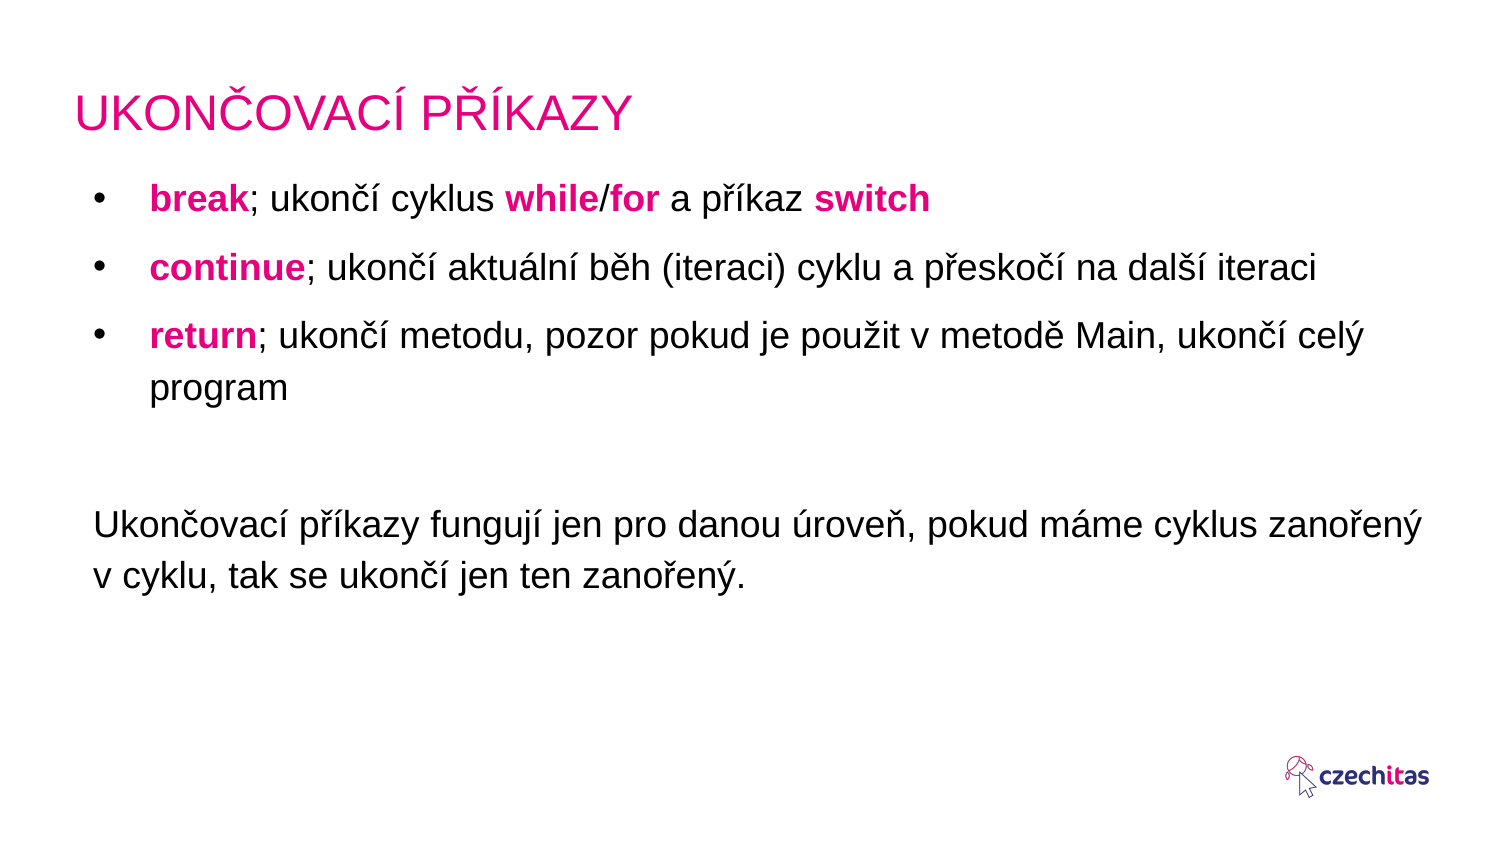

# UKONČOVACÍ PŘÍKAZY
break; ukončí cyklus while/for a příkaz switch
continue; ukončí aktuální běh (iteraci) cyklu a přeskočí na další iteraci
return; ukončí metodu, pozor pokud je použit v metodě Main, ukončí celý program

Ukončovací příkazy fungují jen pro danou úroveň, pokud máme cyklus zanořený v cyklu, tak se ukončí jen ten zanořený.